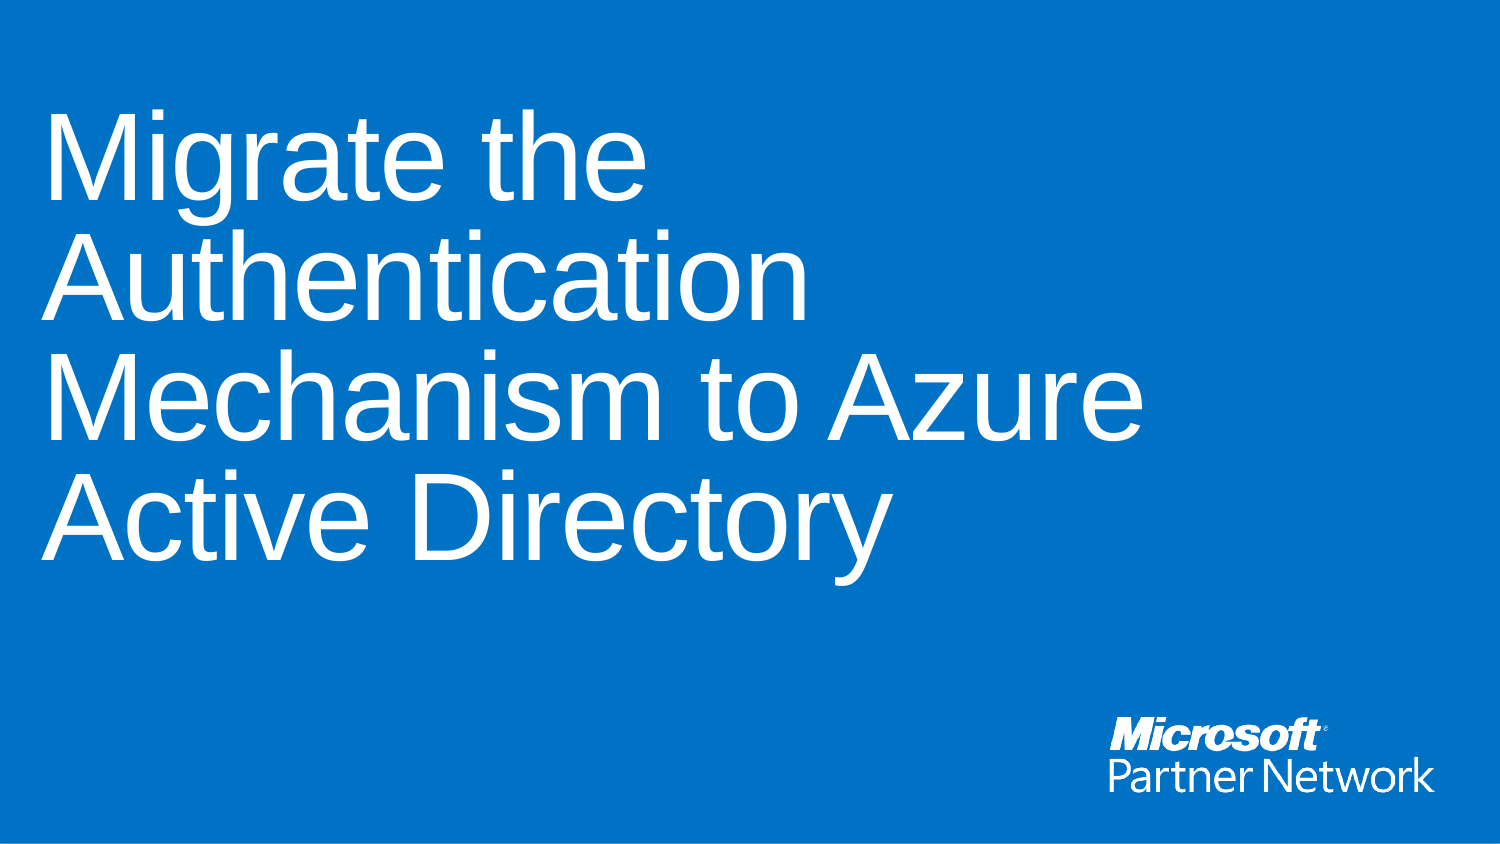

Migrate the Authentication Mechanism to Azure Active Directory